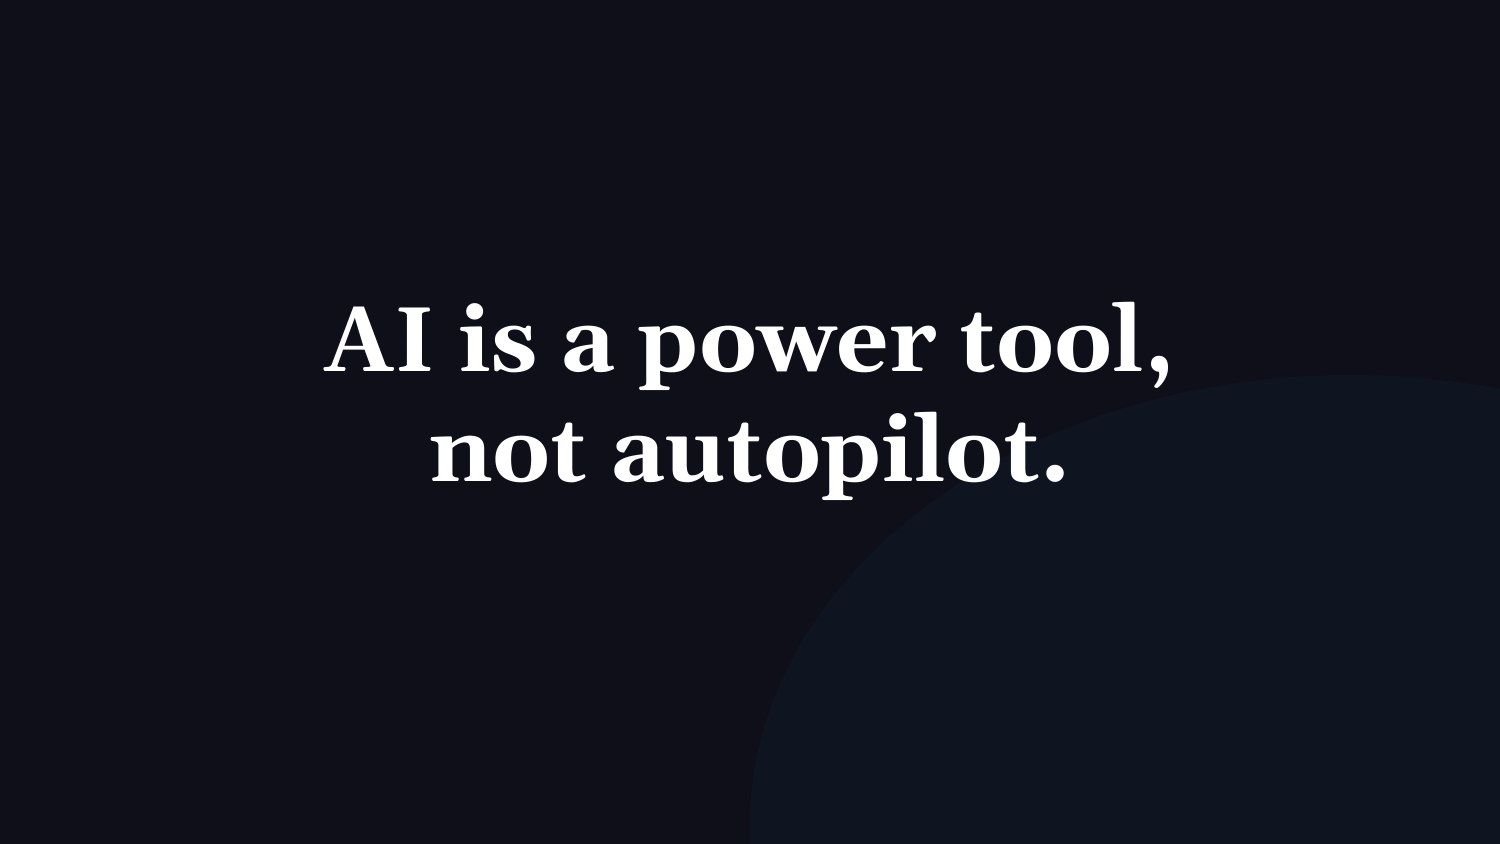

AI is a power tool,
not autopilot.